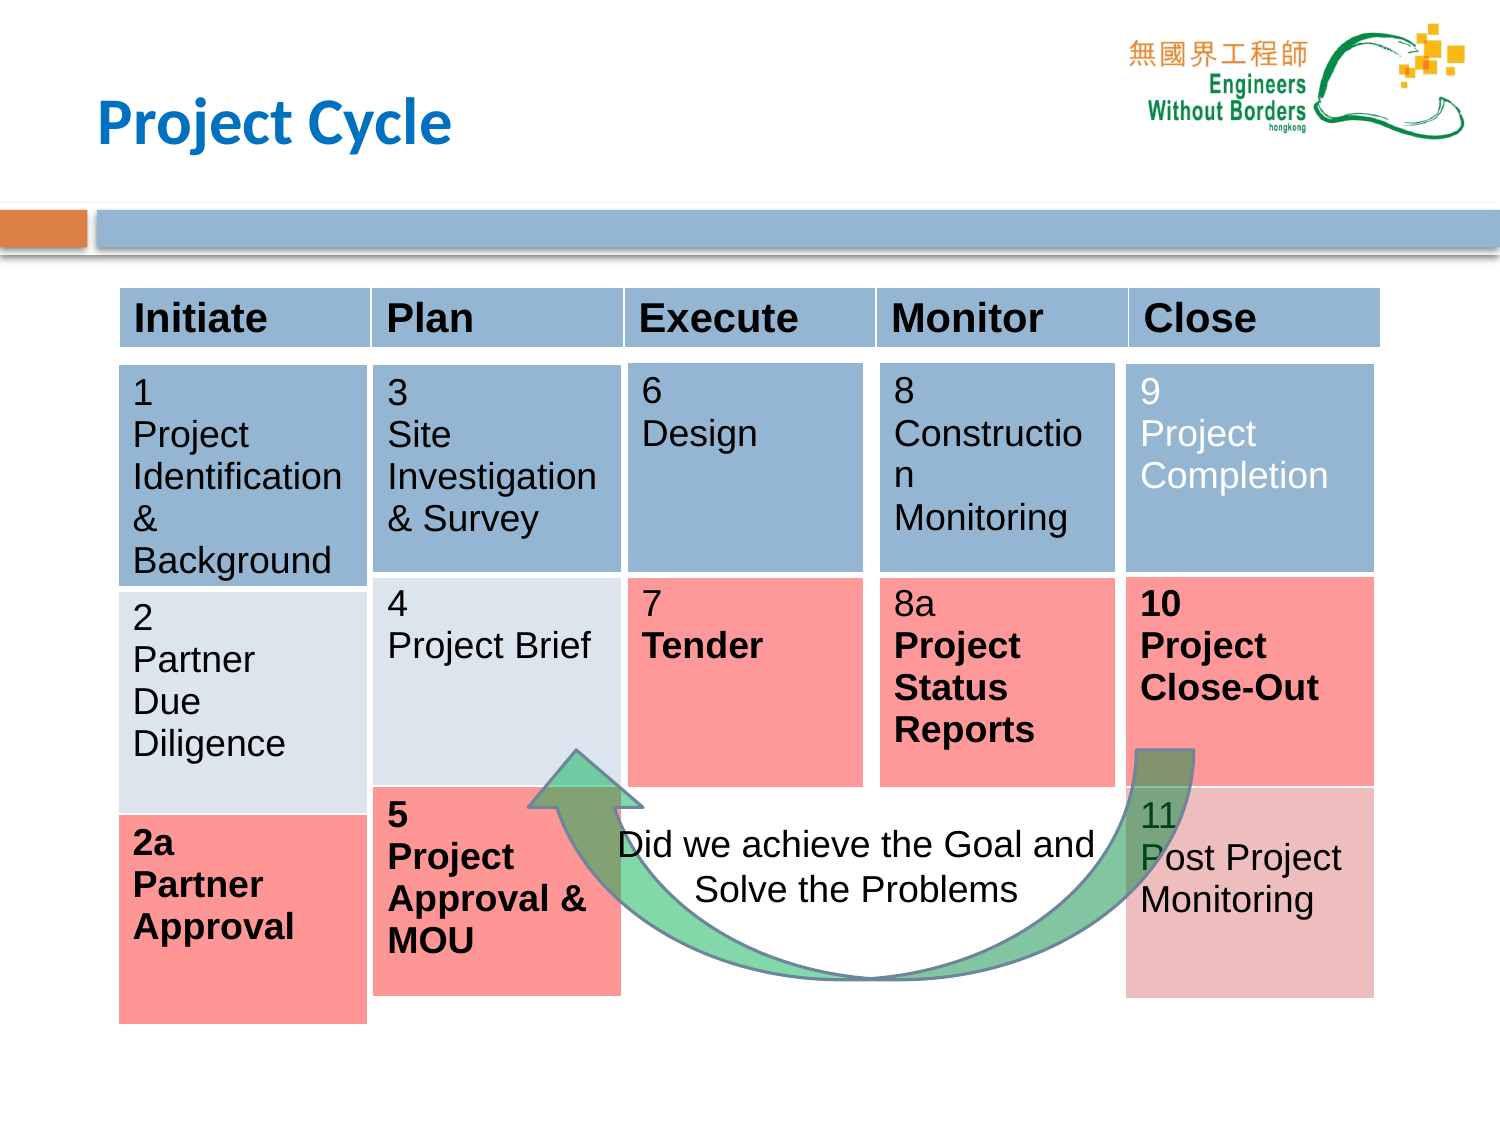

# Project Cycle
| Initiate | Plan | Execute | Monitor | Close |
| --- | --- | --- | --- | --- |
| 6 Design |
| --- |
| 7 Tender |
| 8 Construction Monitoring |
| --- |
| 8a Project Status Reports |
| 9 Project Completion |
| --- |
| 10 Project Close-Out |
| 11 Post Project Monitoring |
| 1 Project Identification & Background |
| --- |
| 2 Partner Due Diligence |
| 2a Partner Approval |
| 3 Site Investigation & Survey |
| --- |
| 4 Project Brief |
| 5 Project Approval & MOU |
Did we achieve the Goal and
Solve the Problems